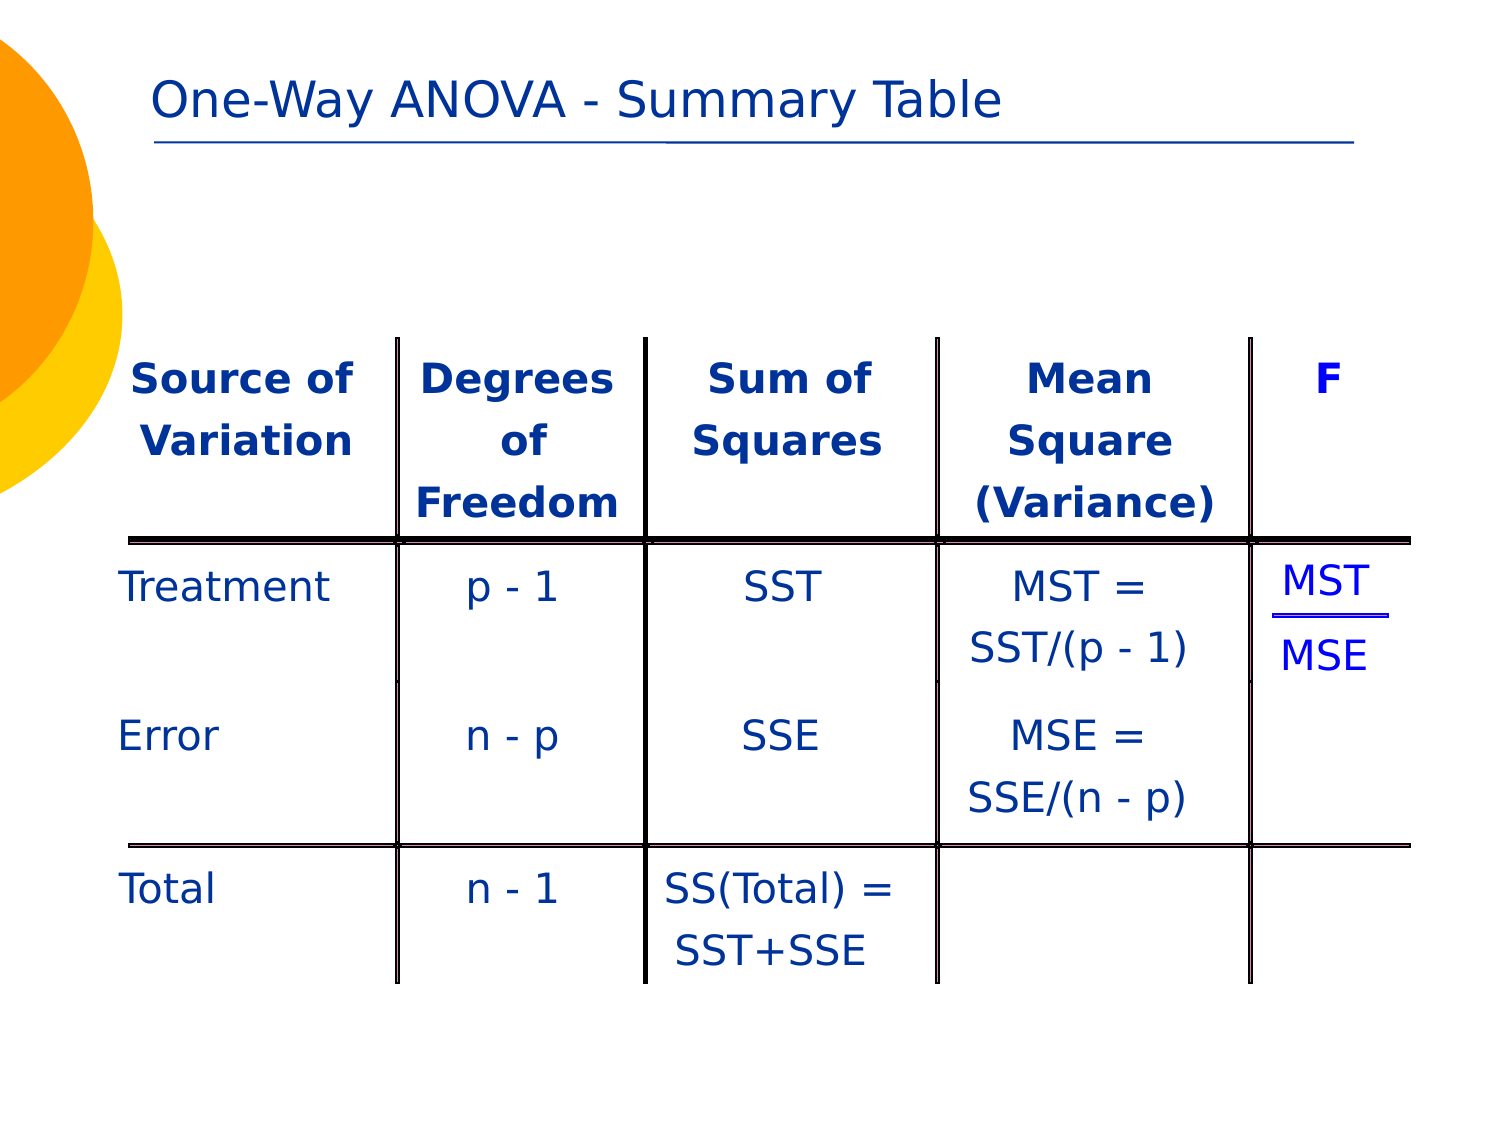

# One-Way ANOVA - Summary Table

Source of
Degrees
Sum of
Mean
F
Variation
of
Squares
Square
Freedom
(Variance)

MST
Treatment
p - 1
SST
MST =
SST/(p - 1)

MSE

Error
n - p
SSE
MSE =
SSE/(n - p)

Total
n - 1
SS(Total) =
SST+SSE